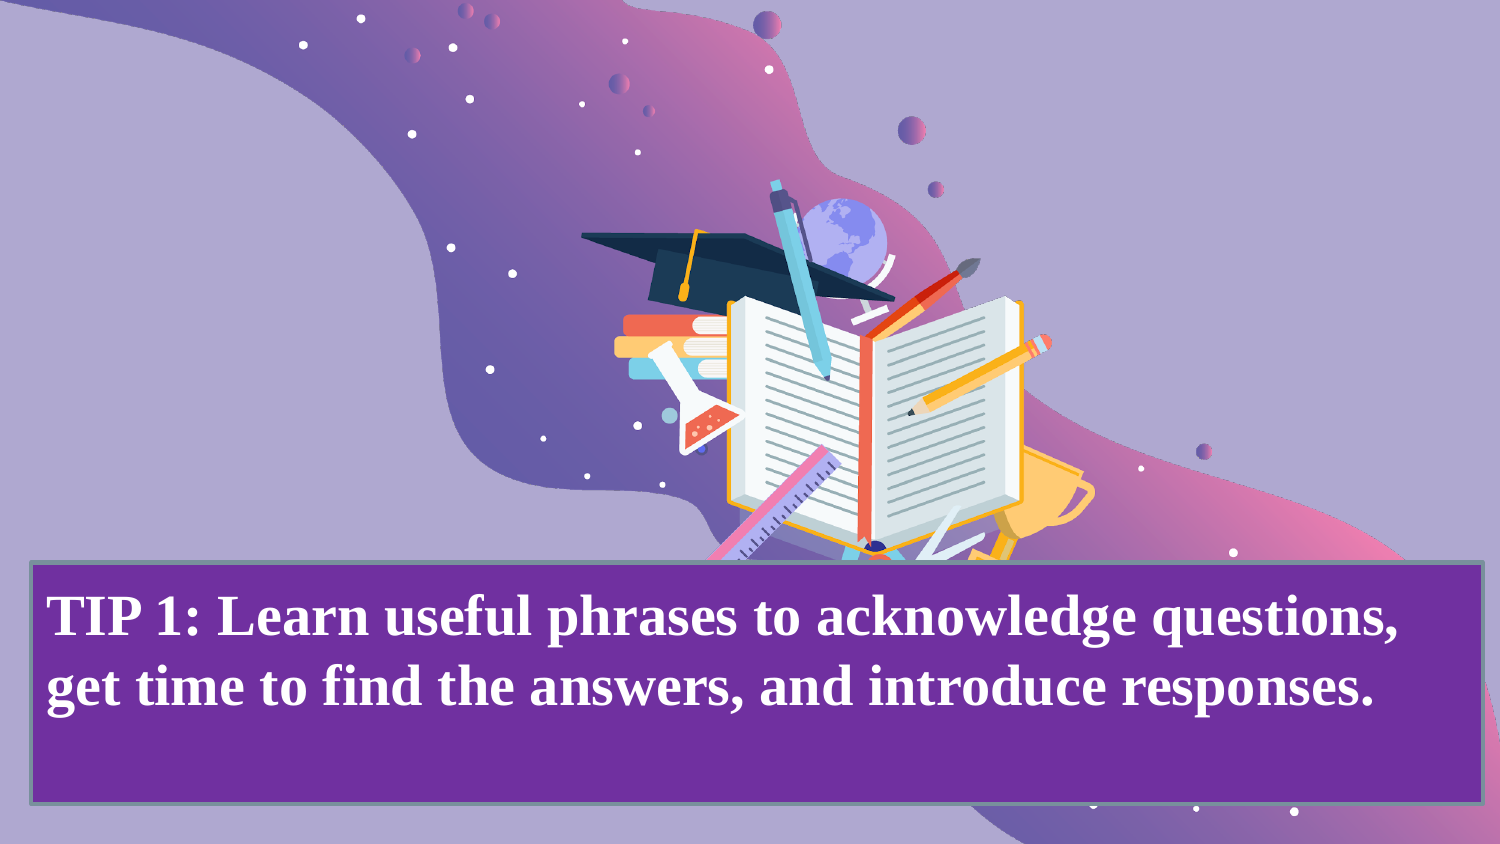

TIP 1: Learn useful phrases to acknowledge questions, get time to find the answers, and introduce responses.